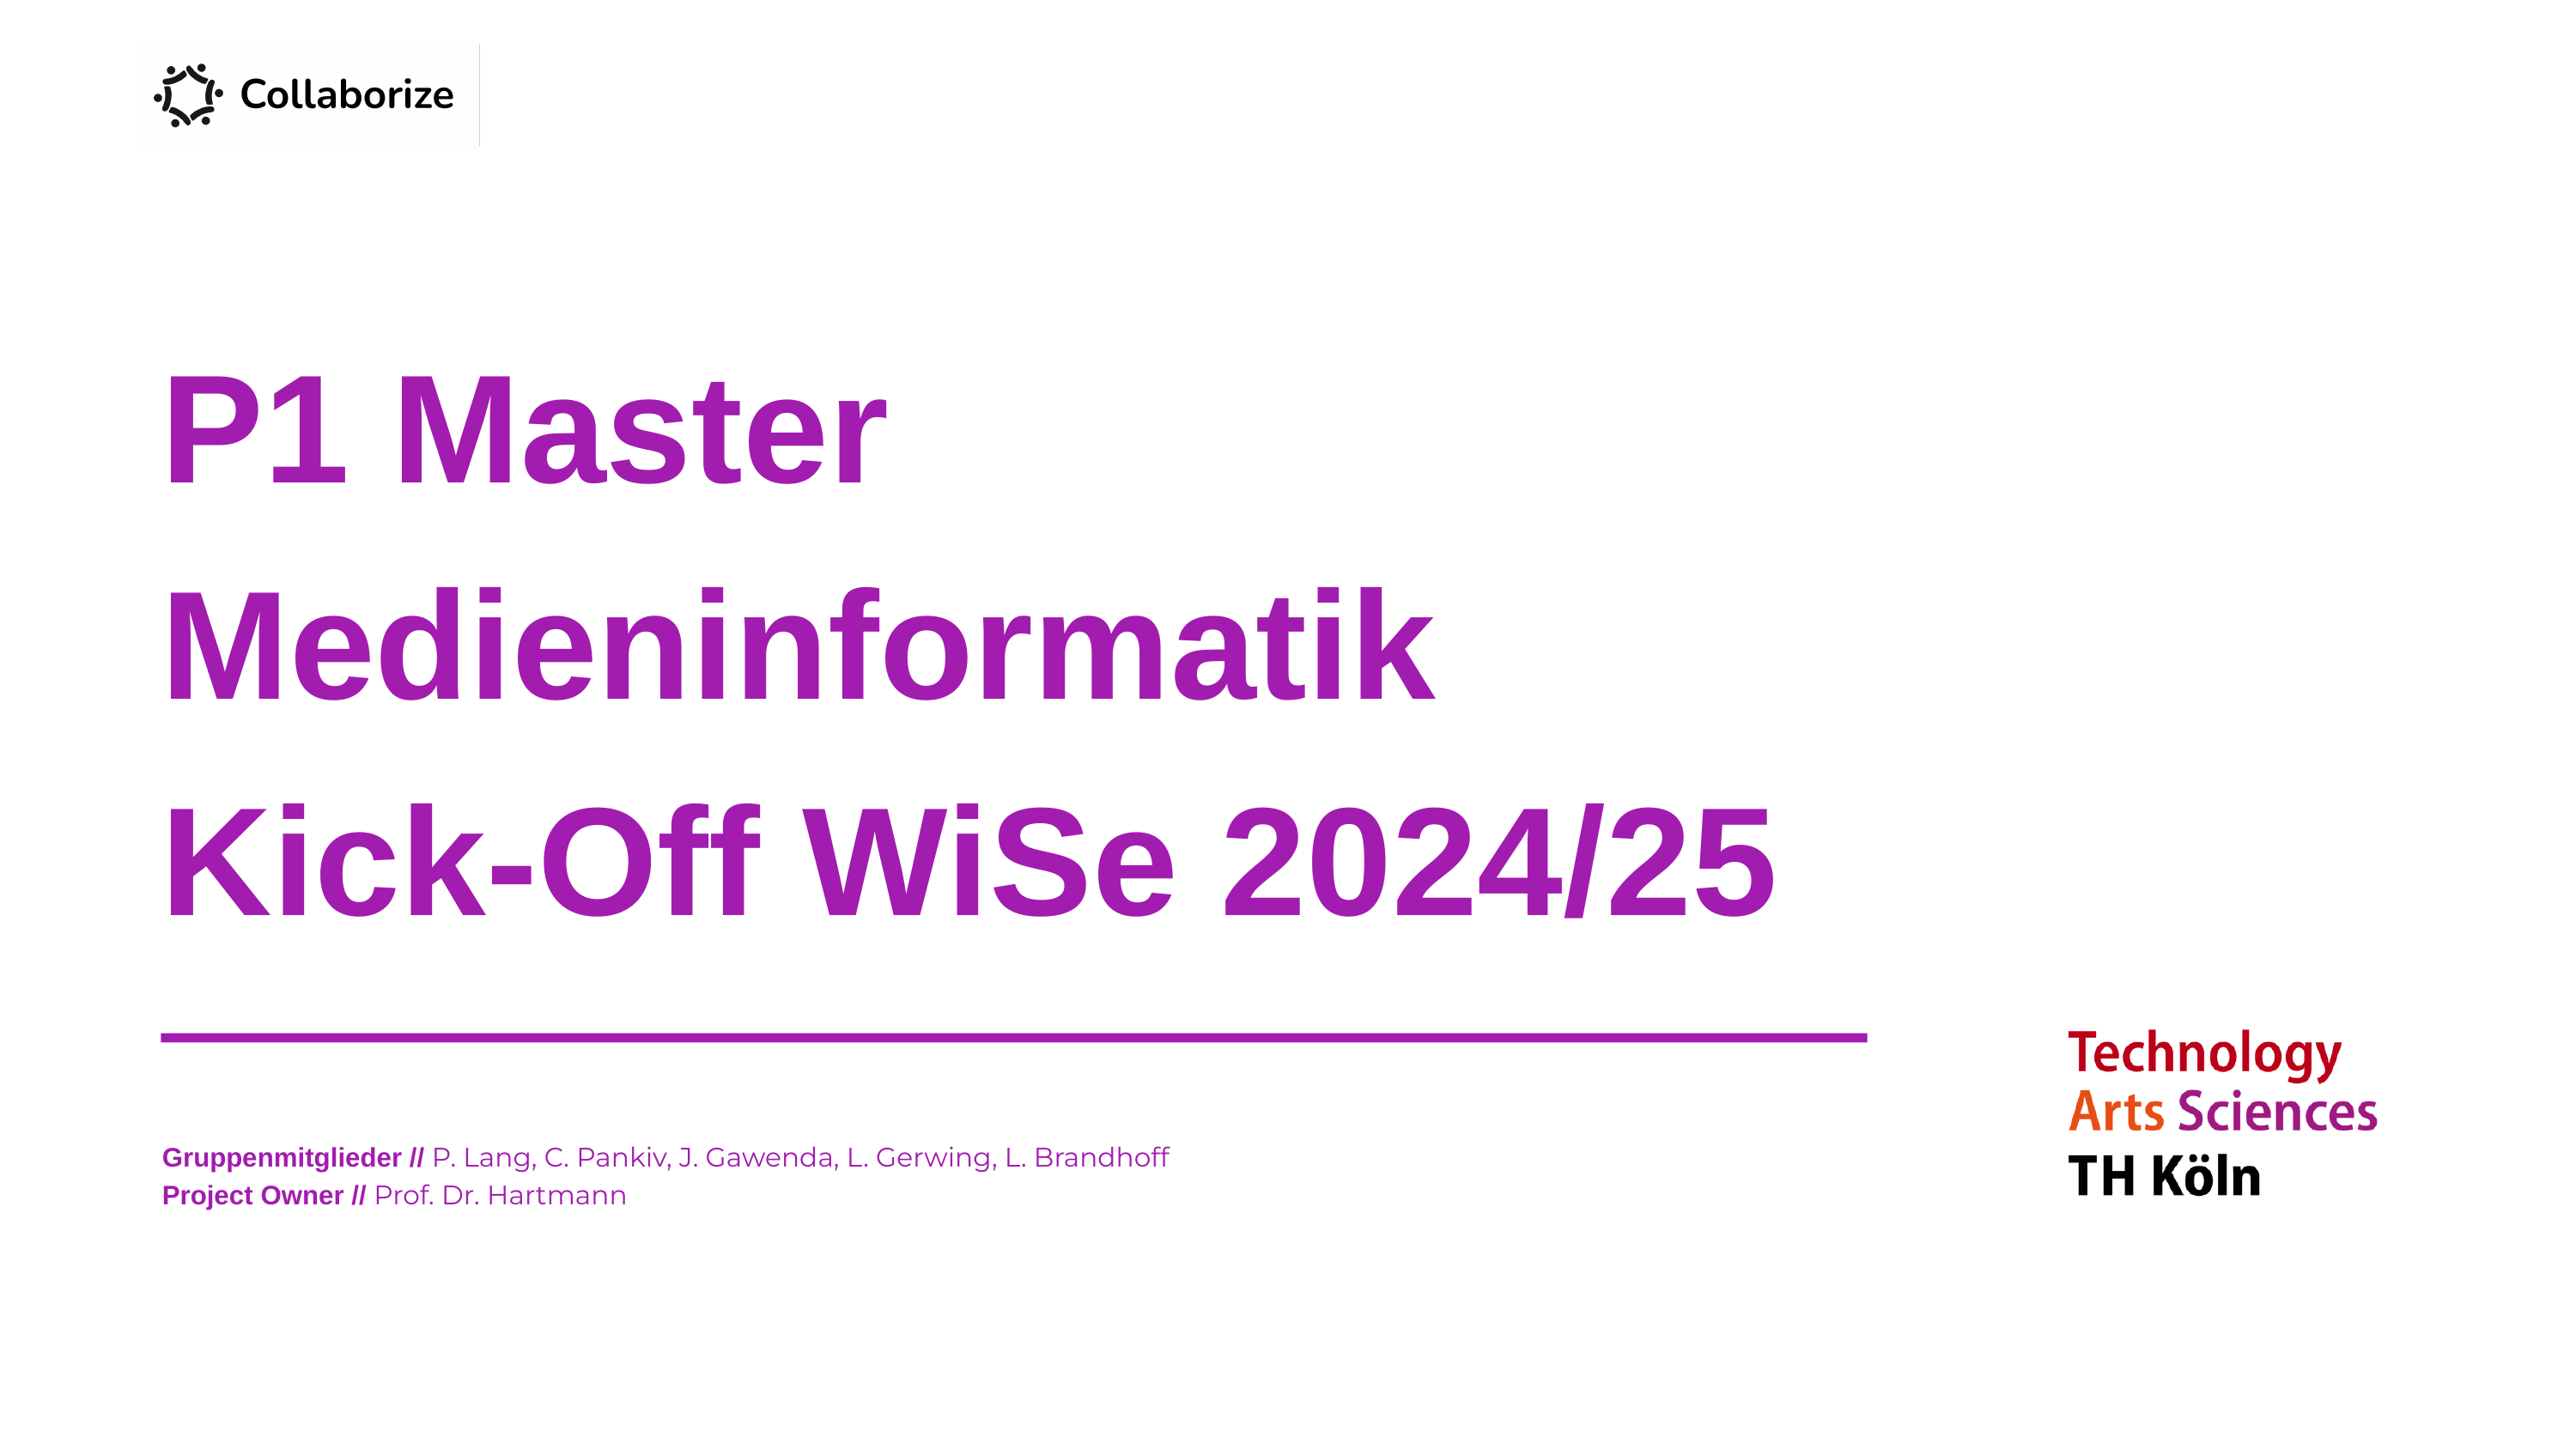

Your Logo

P1 Master
Medieninformatik
Kick-Off WiSe 2024/25

Gruppenmitglieder // P. Lang, C. Pankiv, J. Gawenda, L. Gerwing, L. Brandhoff
Project Owner // Prof. Dr. Hartmann